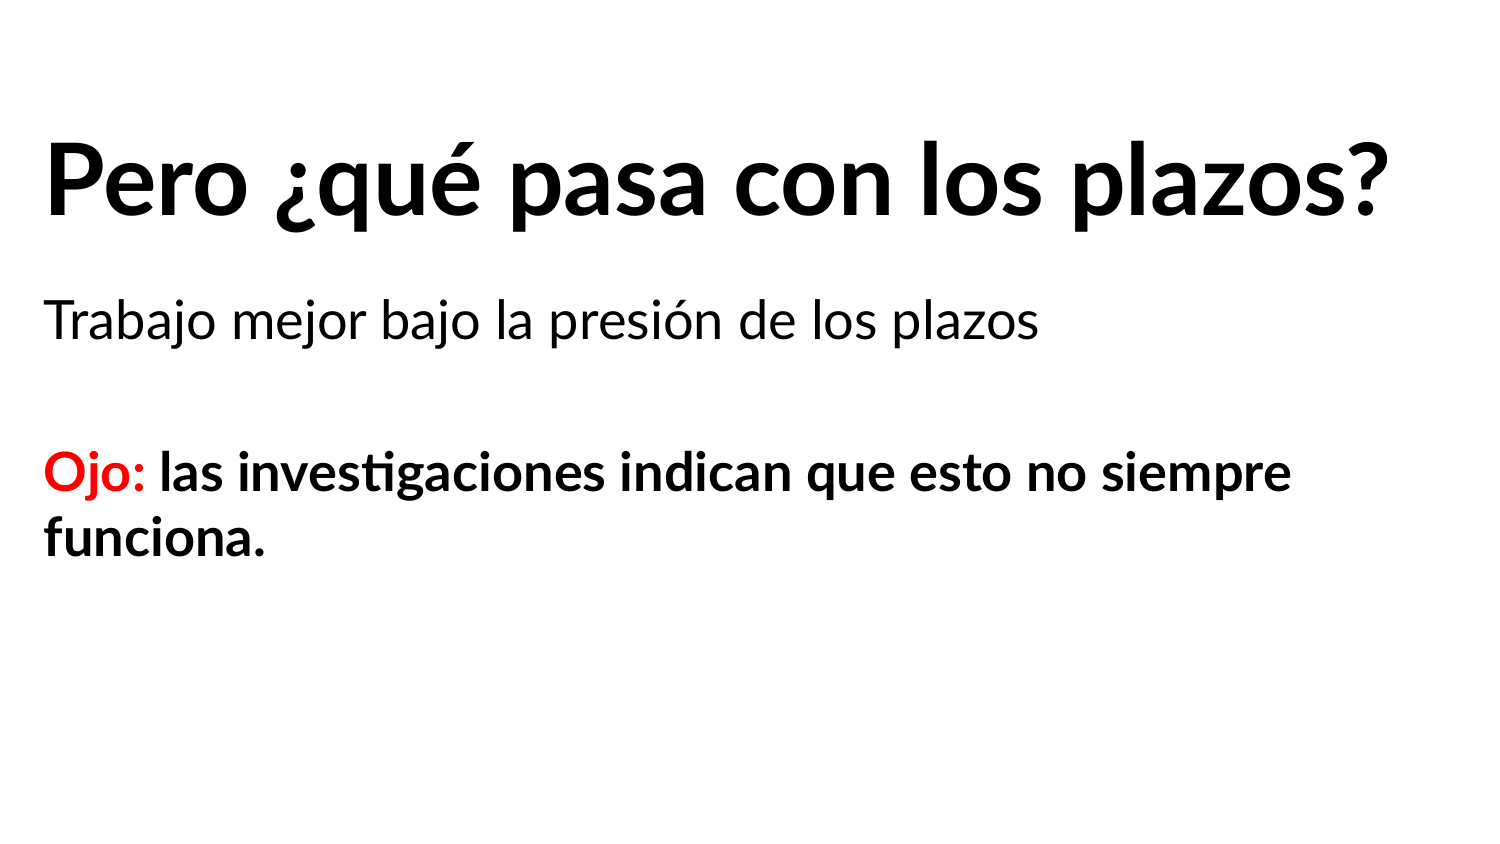

Pero ¿qué pasa con los plazos?
Trabajo mejor bajo la presión de los plazos
Ojo: las investigaciones indican que esto no siempre funciona.